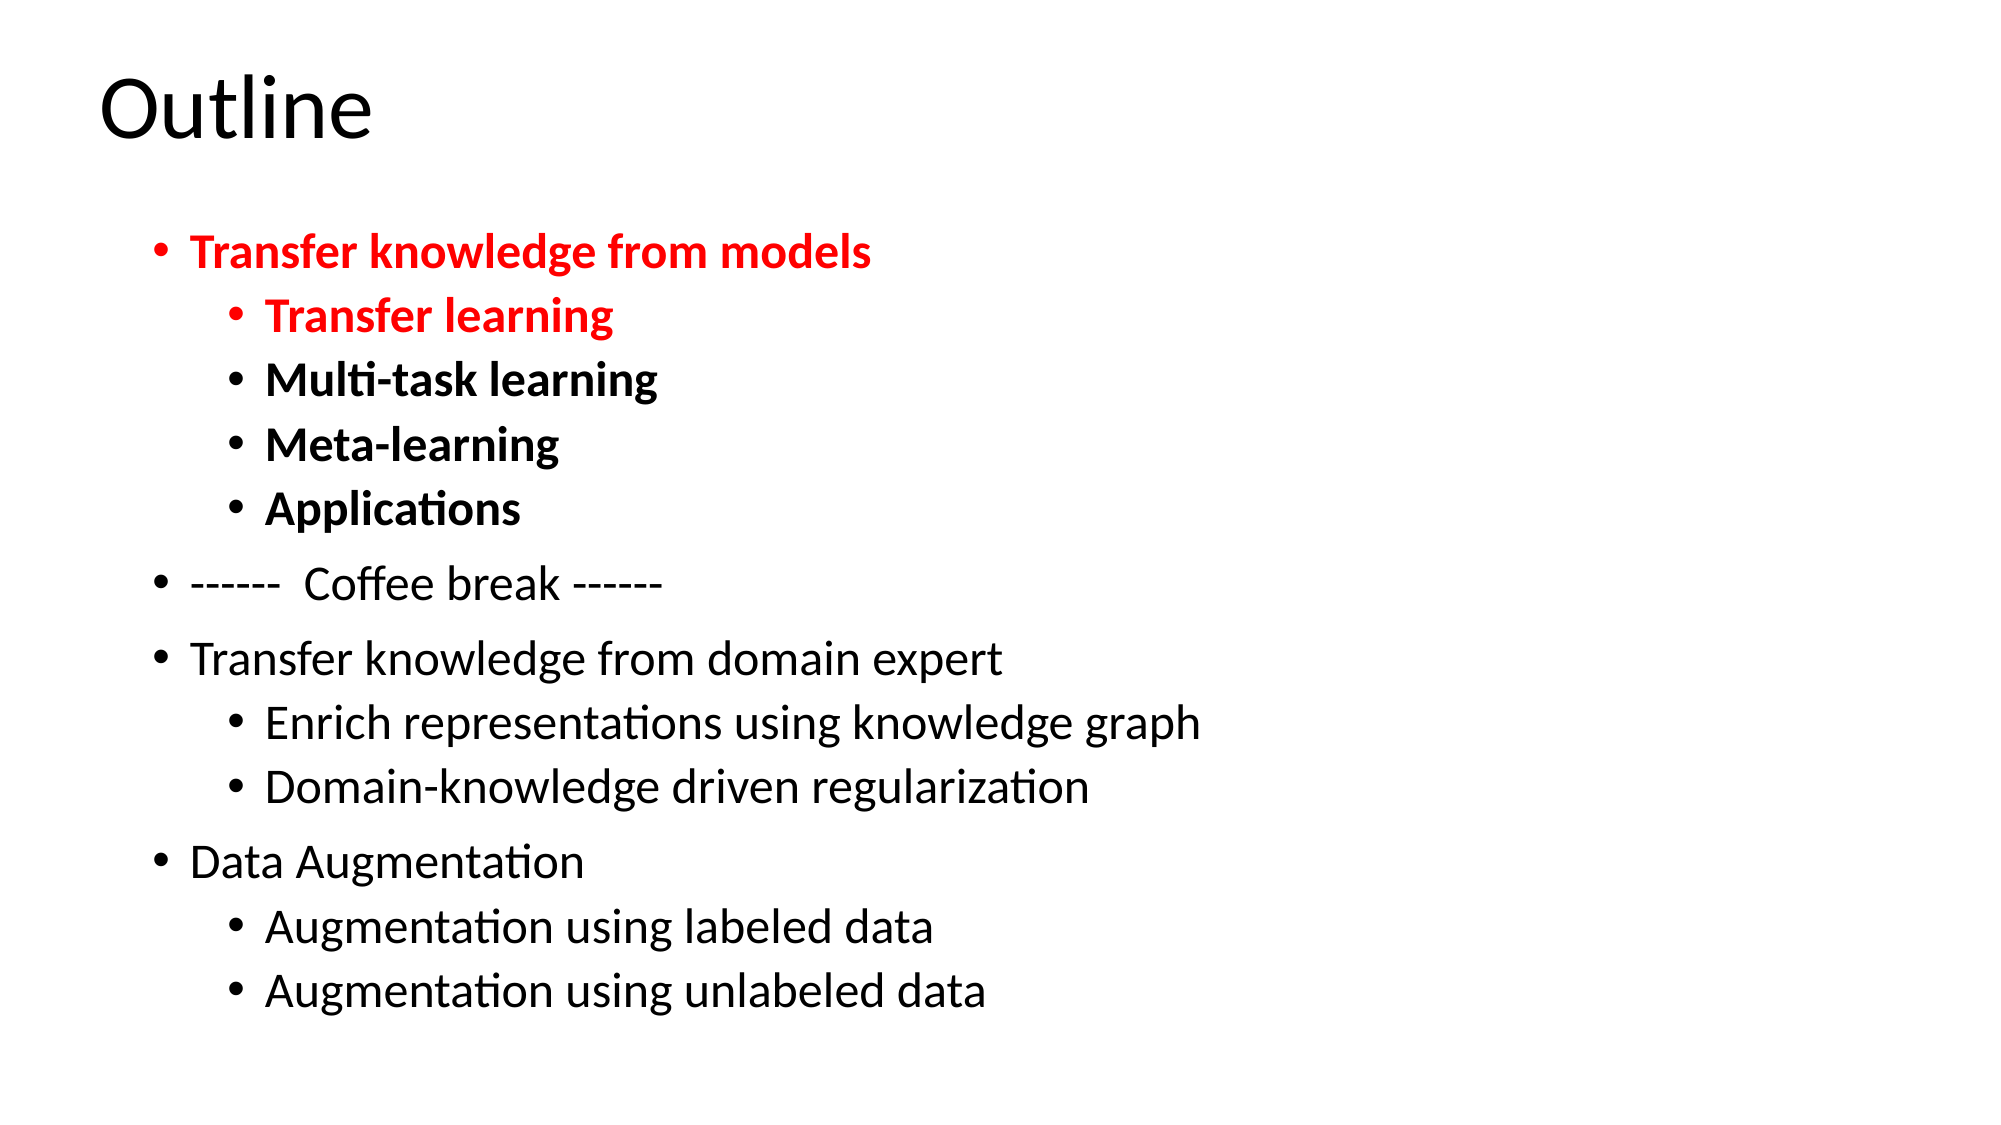

# Outline
Transfer knowledge from models
Transfer learning
Multi-task learning
Meta-learning
Applications
------  Coffee break ------
Transfer knowledge from domain expert
Enrich representations using knowledge graph
Domain-knowledge driven regularization
Data Augmentation
Augmentation using labeled data
Augmentation using unlabeled data